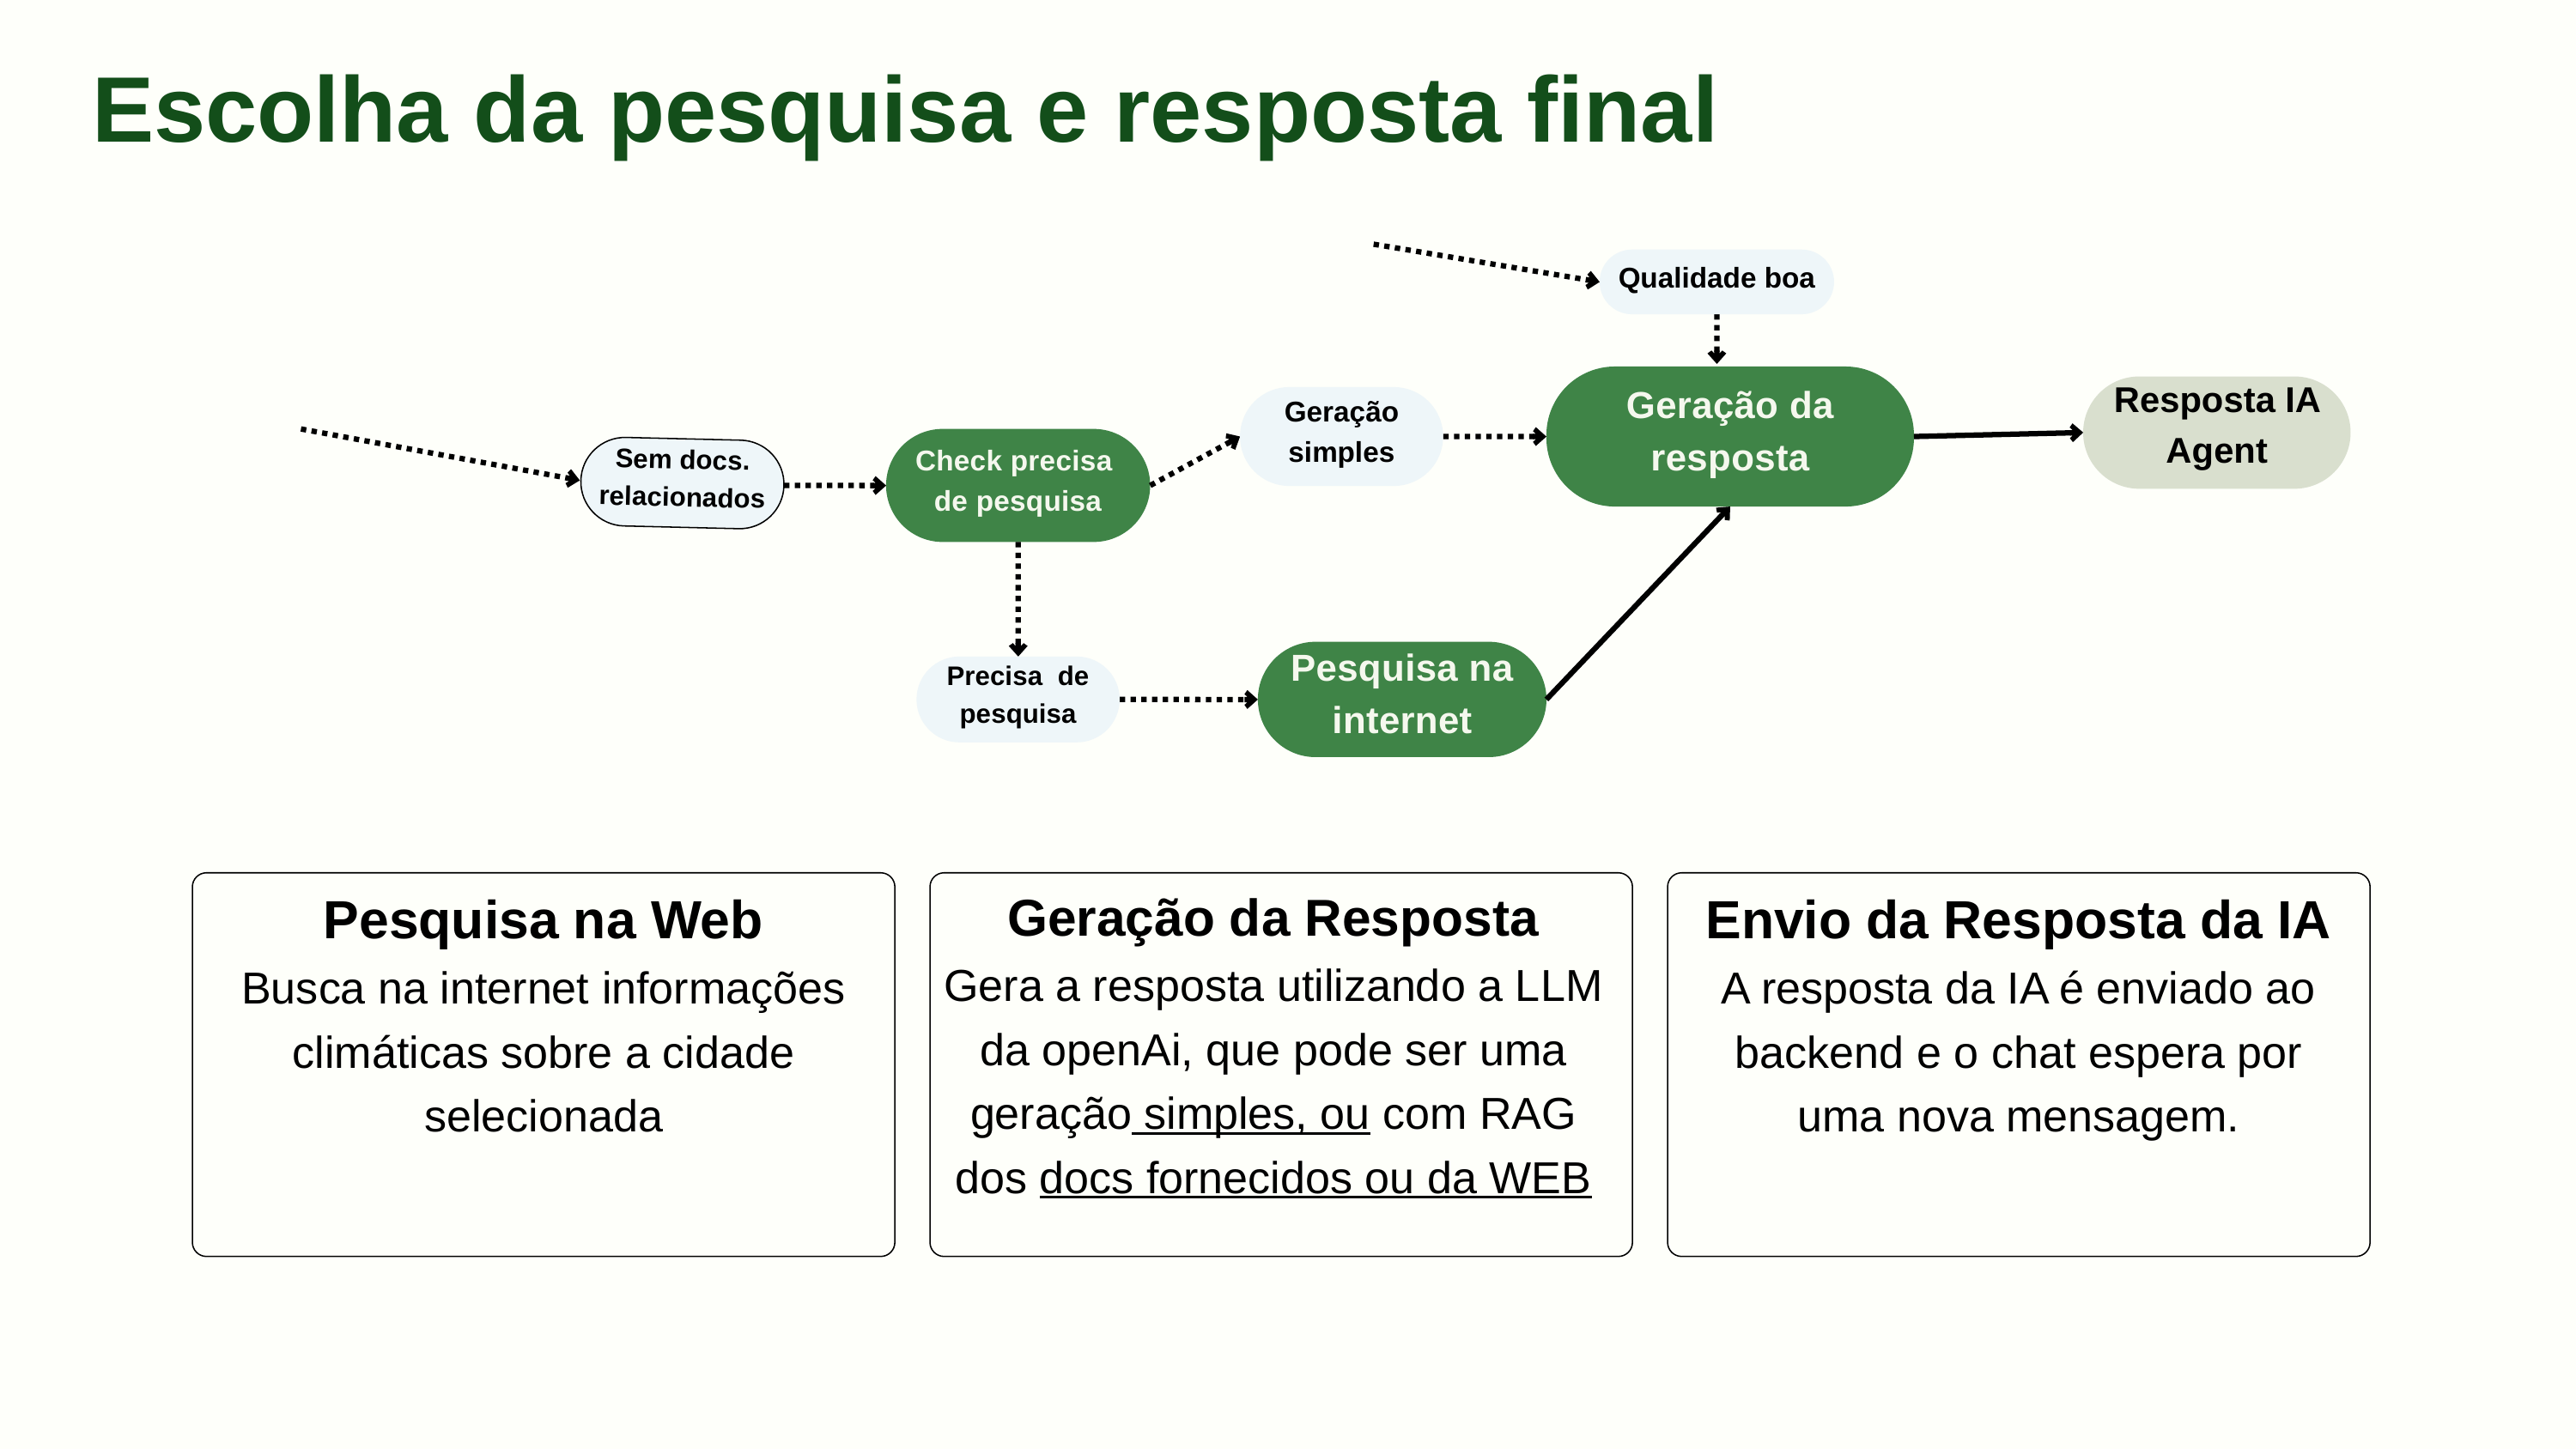

Escolha da pesquisa e resposta final

Qualidade boa

Geração da resposta

Resposta IA Agent

Geração simples

Check precisa
de pesquisa

Sem docs. relacionados

Pesquisa na internet

Precisa  de pesquisa

Pesquisa na Web
Busca na internet informações climáticas sobre a cidade selecionada
Geração da Resposta
Gera a resposta utilizando a LLM da openAi, que pode ser uma geração simples, ou com RAG dos docs fornecidos ou da WEB
Envio da Resposta da IA
A resposta da IA é enviado ao backend e o chat espera por uma nova mensagem.